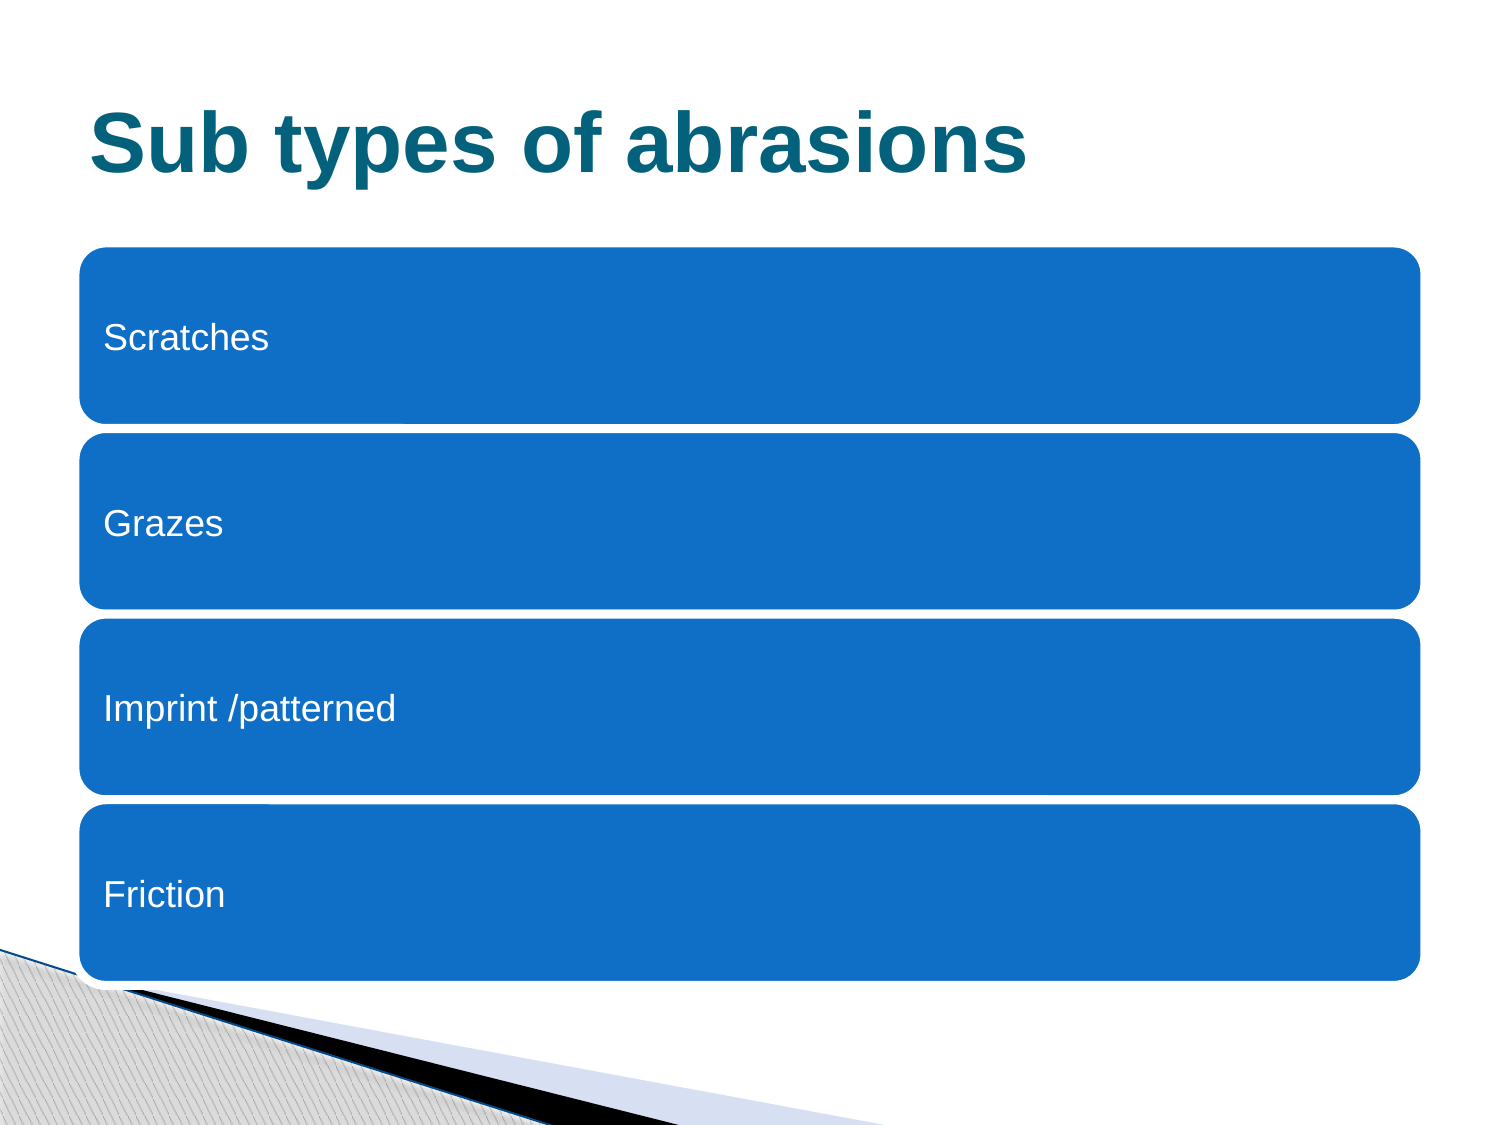

# Sub types of abrasions
Scratches
Imprint /patterned
Grazes
Friction